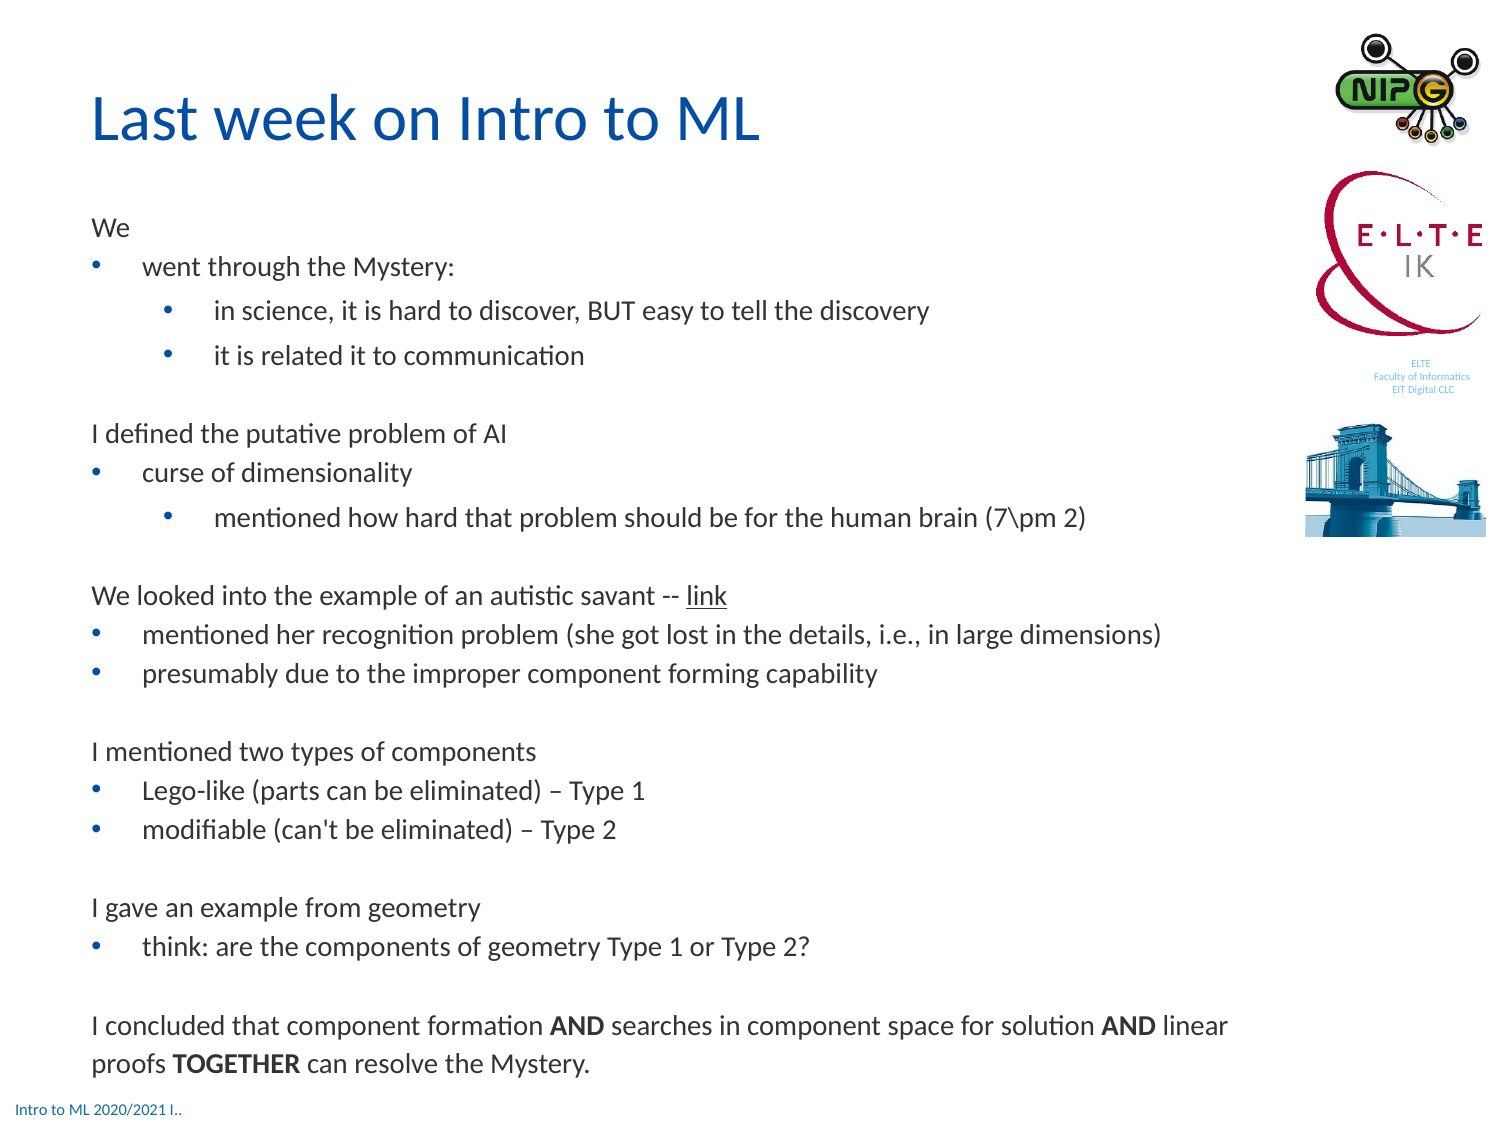

Last week on Intro to ML
We
went through the Mystery:
in science, it is hard to discover, BUT easy to tell the discovery
it is related it to communication
I defined the putative problem of AI
curse of dimensionality
mentioned how hard that problem should be for the human brain (7\pm 2)
We looked into the example of an autistic savant -- link
mentioned her recognition problem (she got lost in the details, i.e., in large dimensions)
presumably due to the improper component forming capability

I mentioned two types of components
Lego-like (parts can be eliminated) – Type 1
modifiable (can't be eliminated) – Type 2
I gave an example from geometry
think: are the components of geometry Type 1 or Type 2?
I concluded that component formation AND searches in component space for solution AND linear proofs TOGETHER can resolve the Mystery.